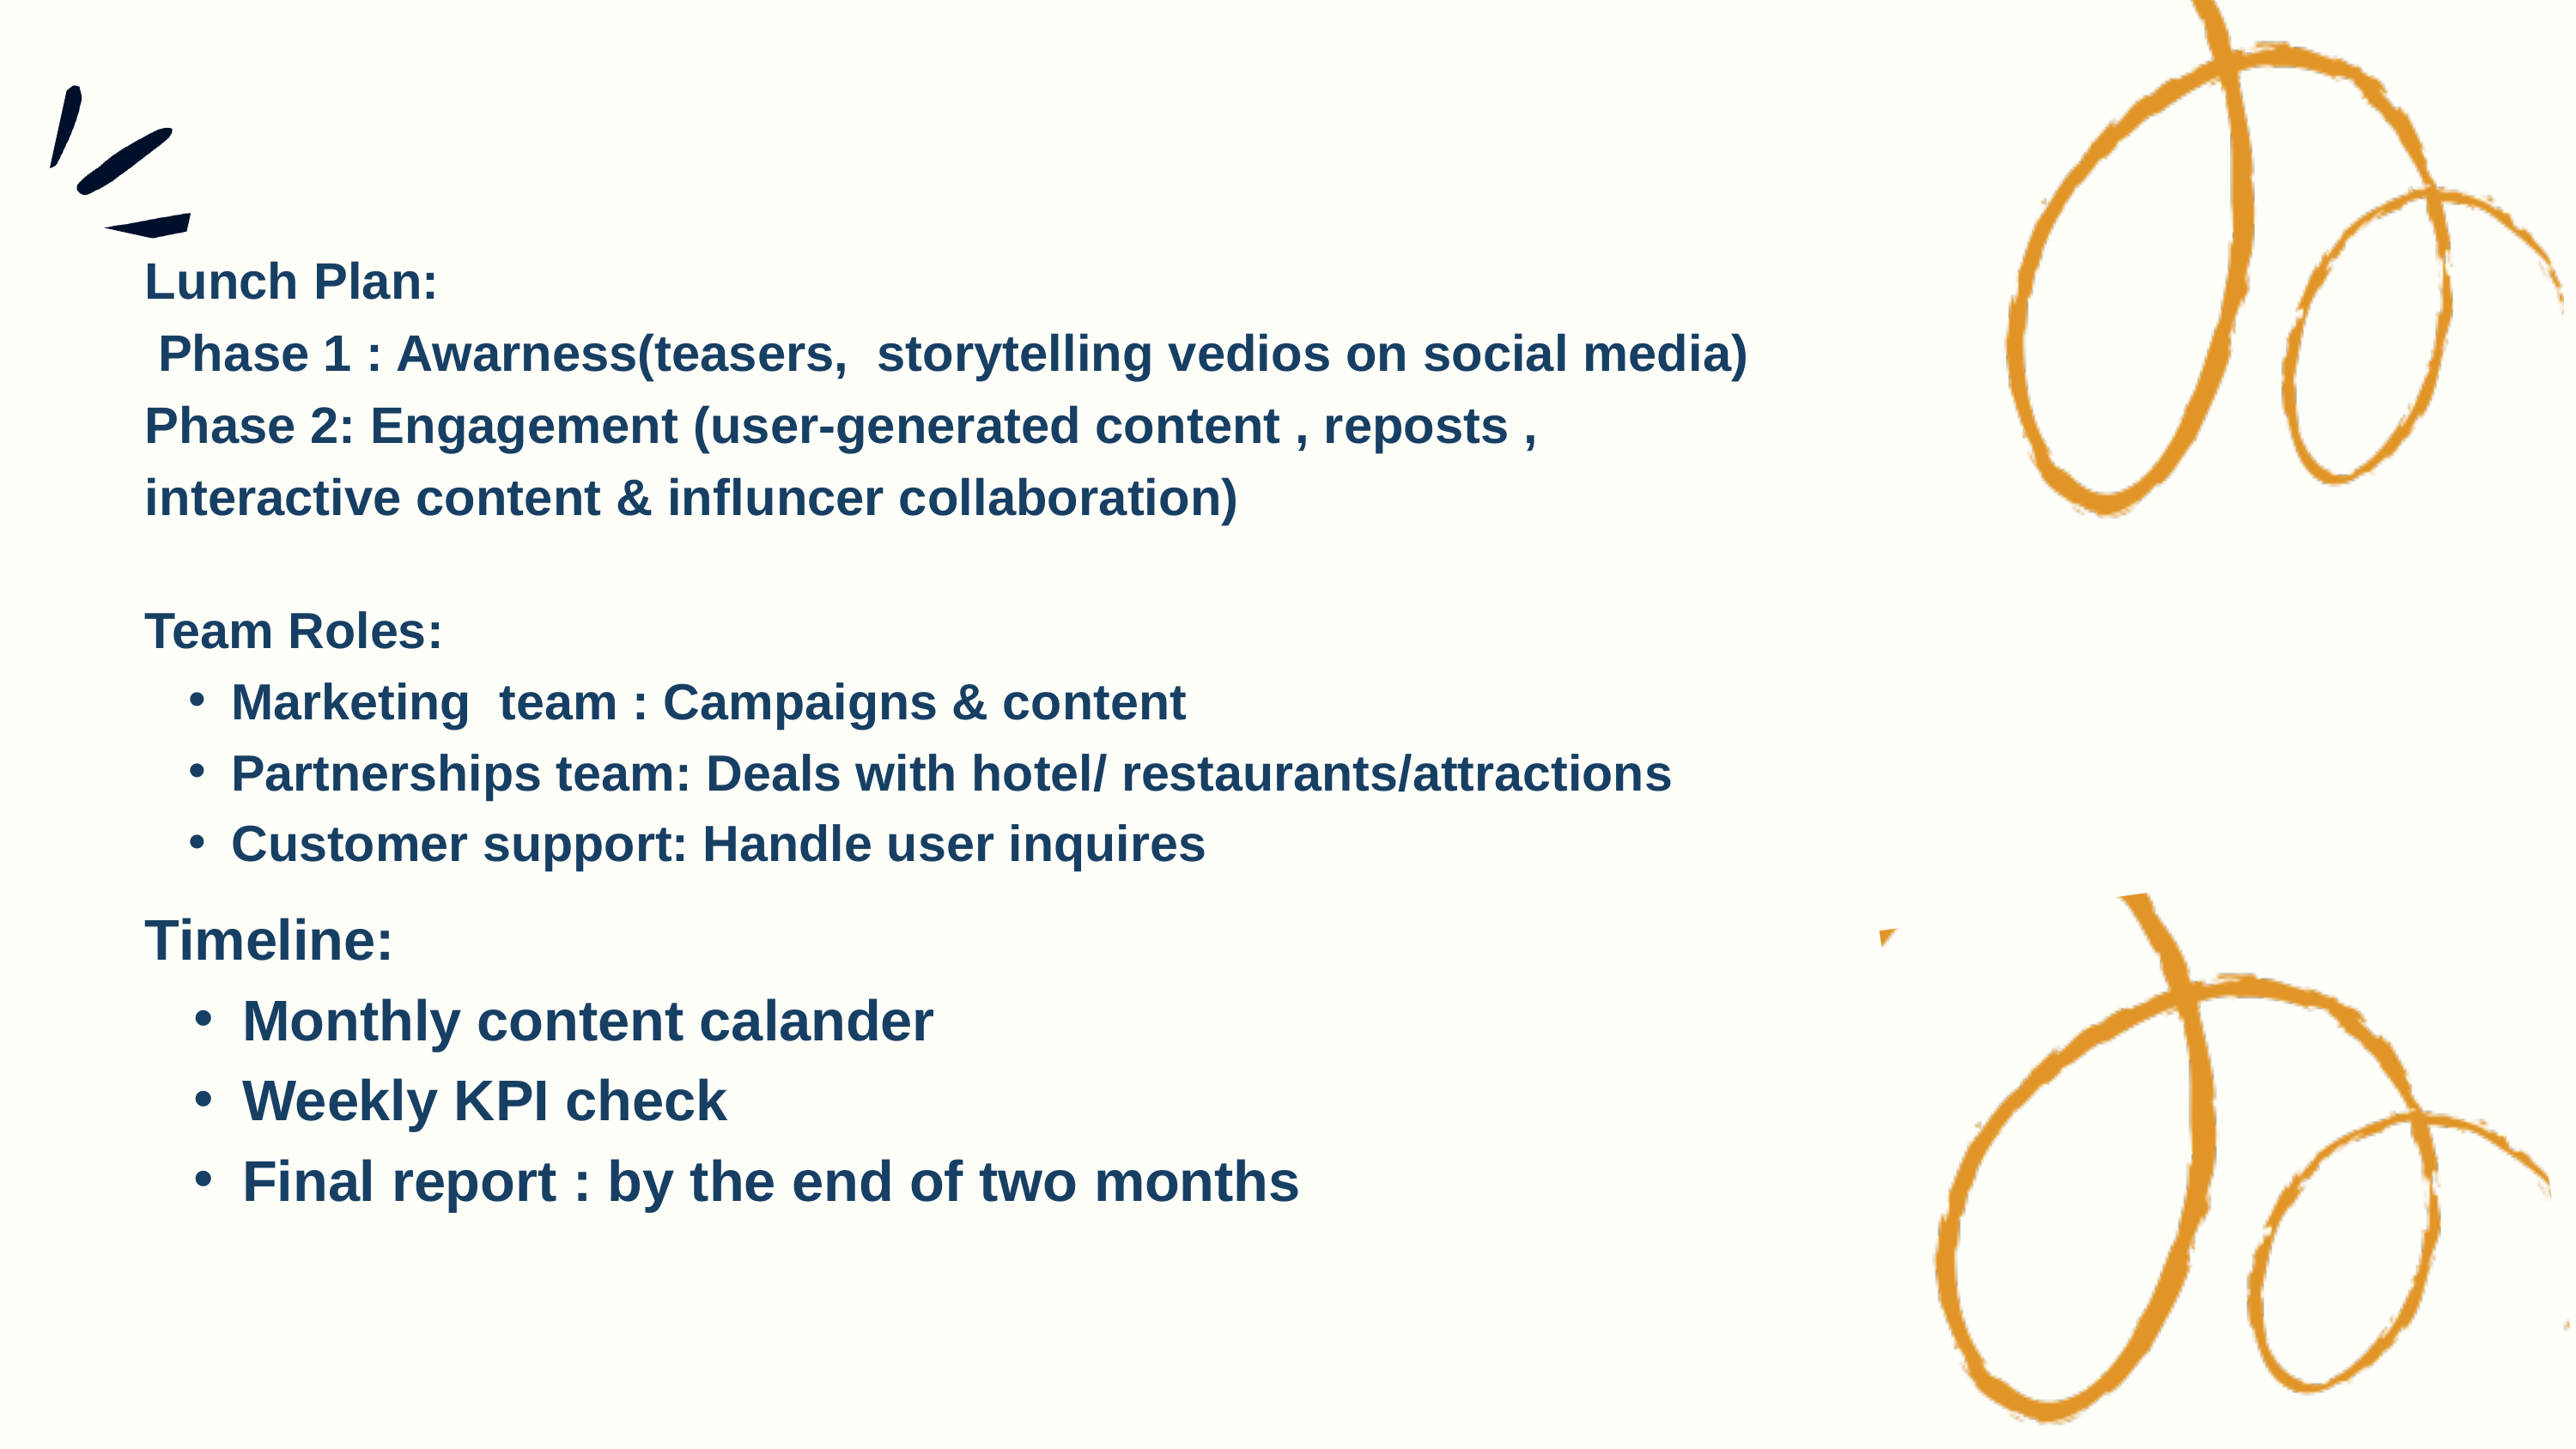

Lunch Plan:
Phase 1 : Awarness(teasers,  storytelling vedios on social media)
Phase 2: Engagement (user-generated content , reposts , interactive content & influncer collaboration)
Team Roles:
Marketing  team : Campaigns & content
Partnerships team: Deals with hotel/ restaurants/attractions
Customer support: Handle user inquires

Timeline:
Monthly content calander
Weekly KPI check
Final report : by the end of two months